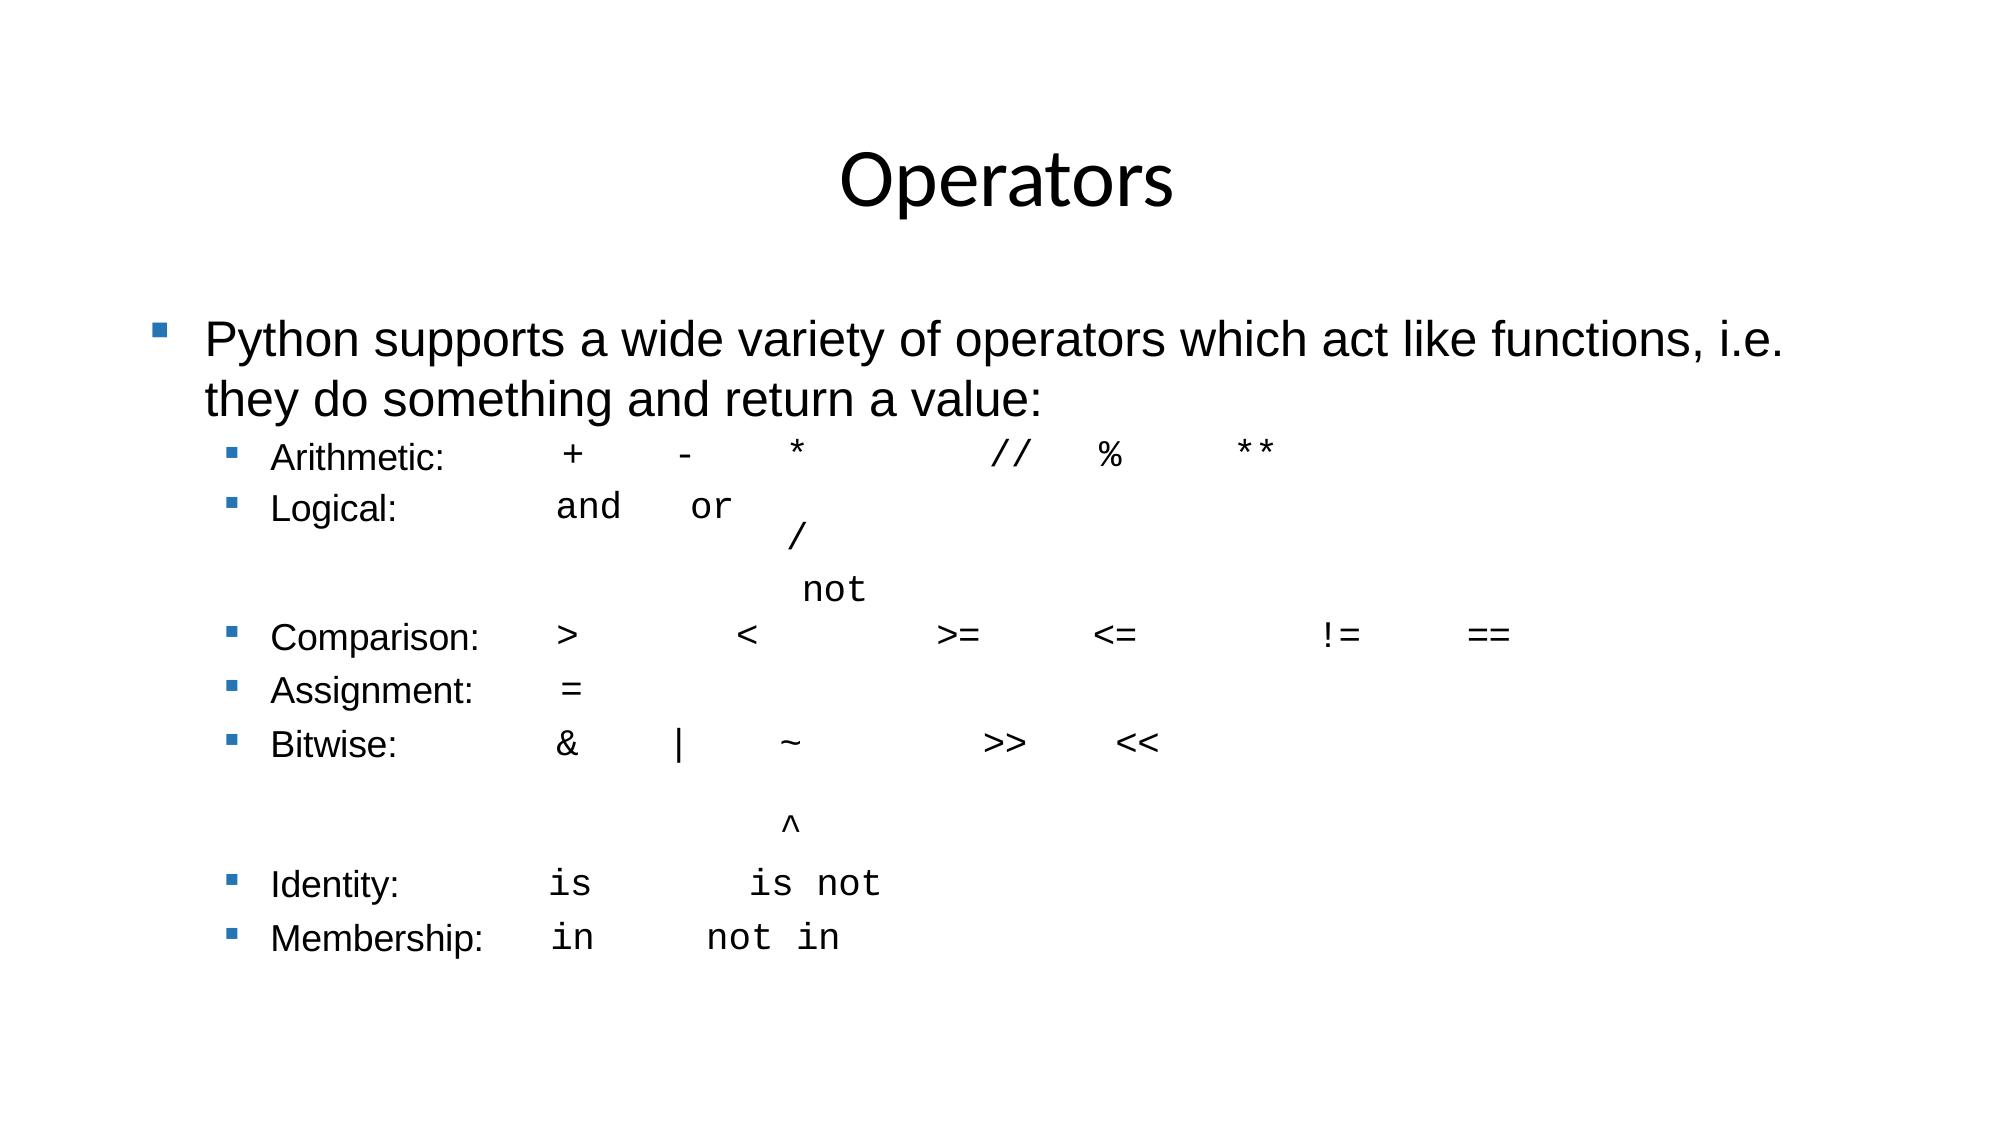

# Operators
Python supports a wide variety of operators which act like functions, i.e.
they do something and return a value:
| Arithmetic: Logical: | + and | - or | \* / not | // | % | \*\* |
| --- | --- | --- | --- | --- | --- | --- |
| Comparison: | > | < |  | >= | <= | != == |
| Assignment: | = |  |  |  |  |  |
| Bitwise: | & | | | ~ ^ | >> | << |  |
| Identity: | is | is not |  |  |  |  |
| Membership: | in | not in |  |  |  |  |

73